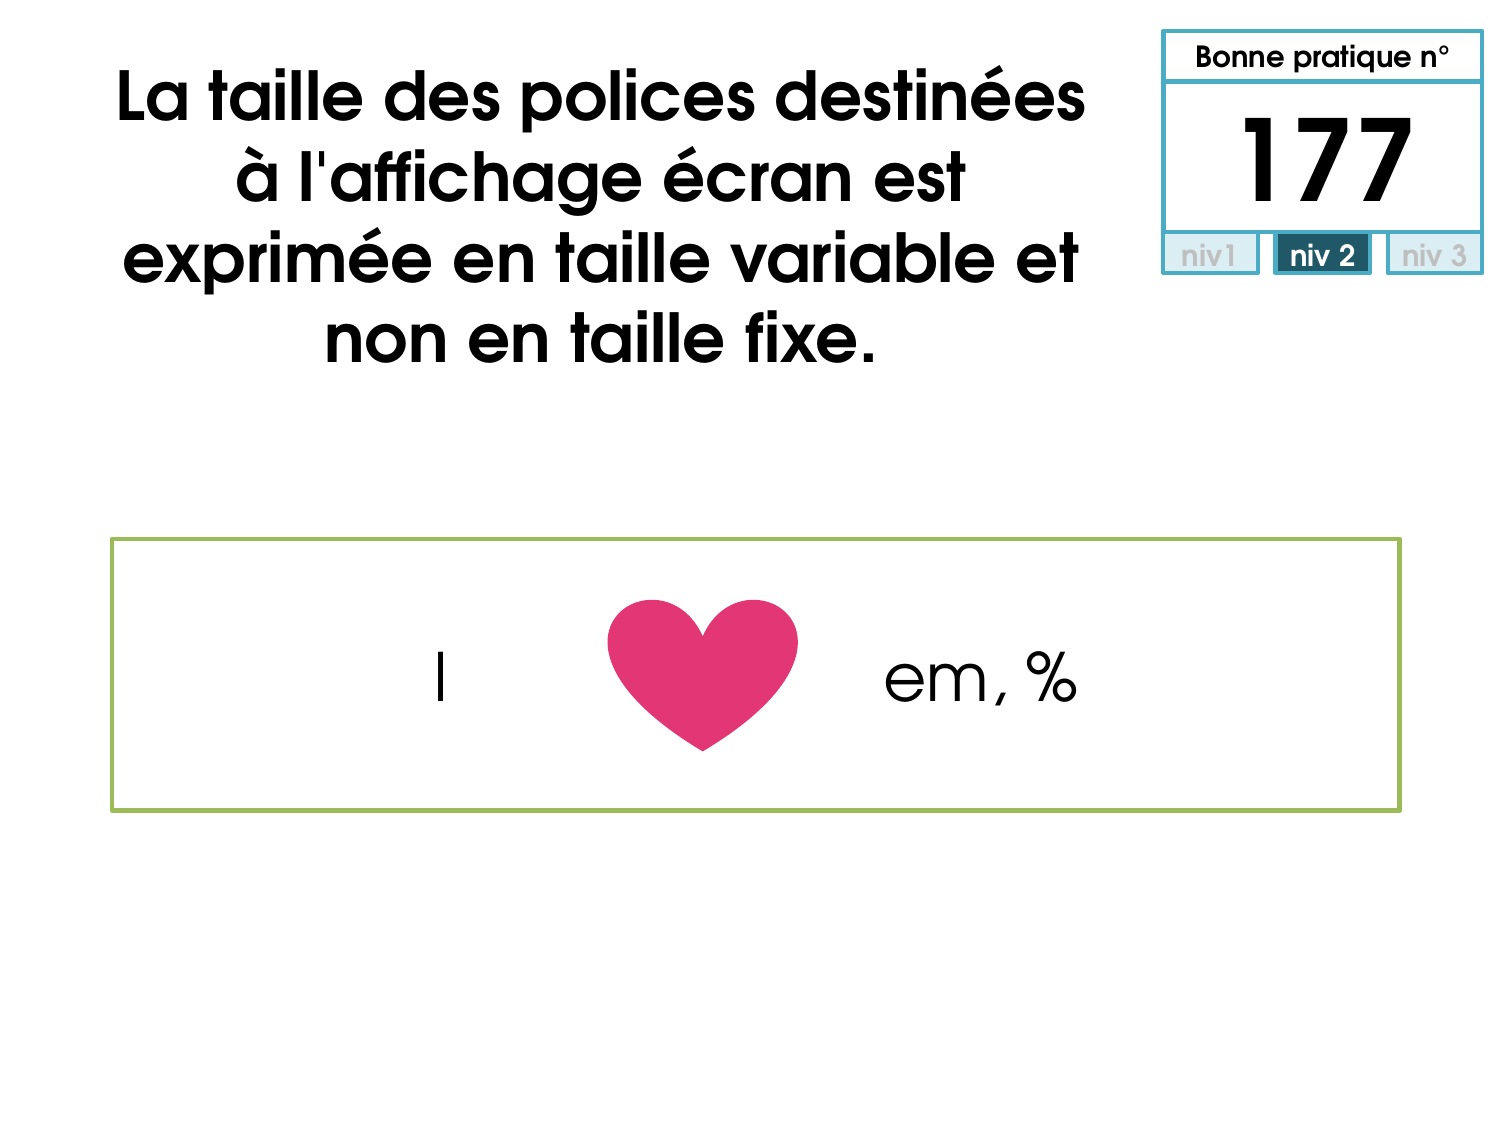

# La taille des polices destinées à l'affichage écran est exprimée en taille variable et non en taille fixe.
177
I 			em, %